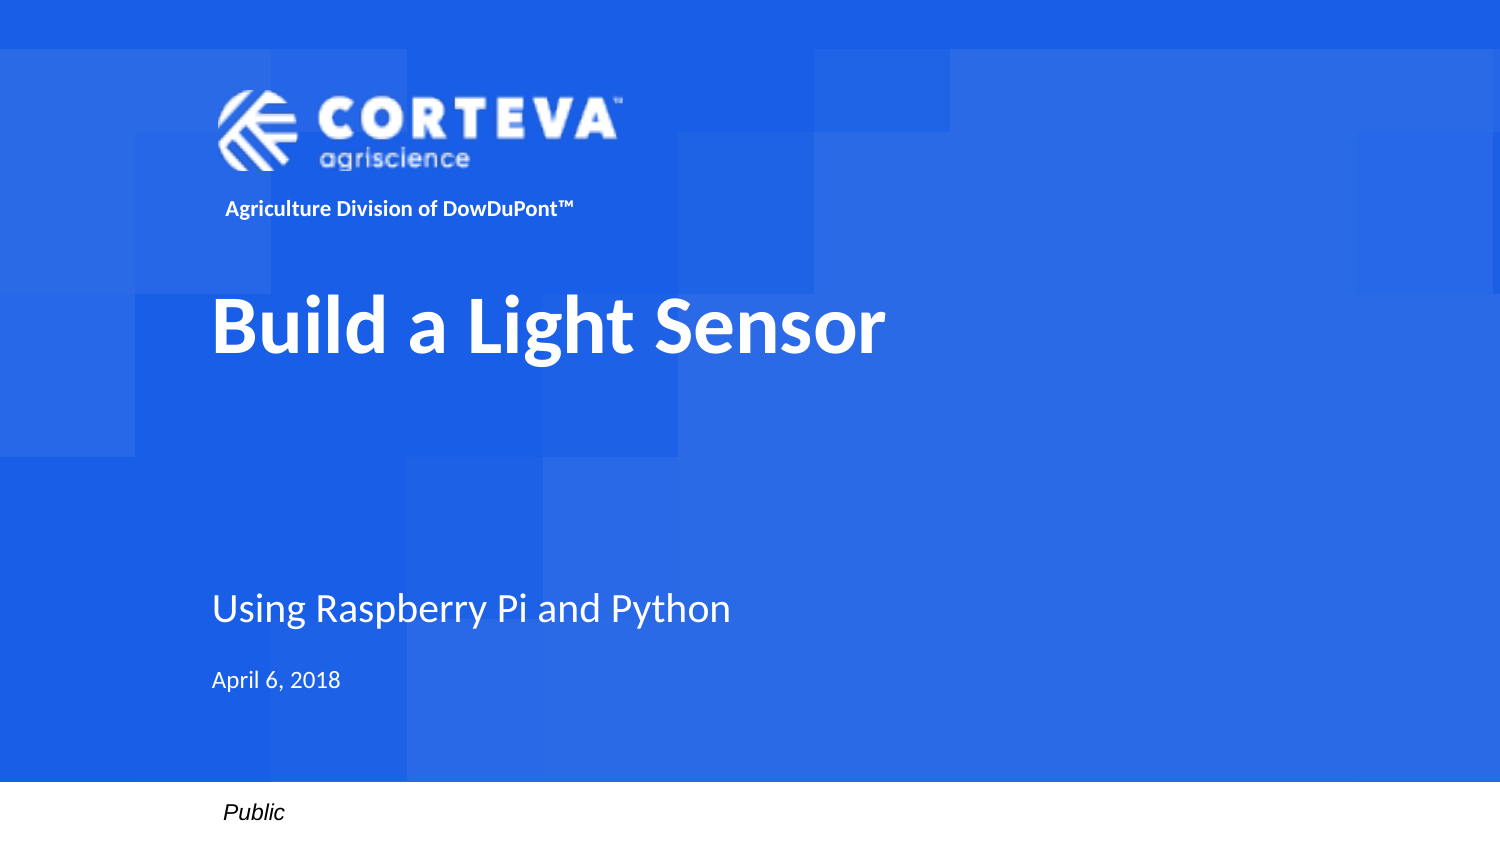

# Build a Light Sensor
Using Raspberry Pi and Python
April 6, 2018
1